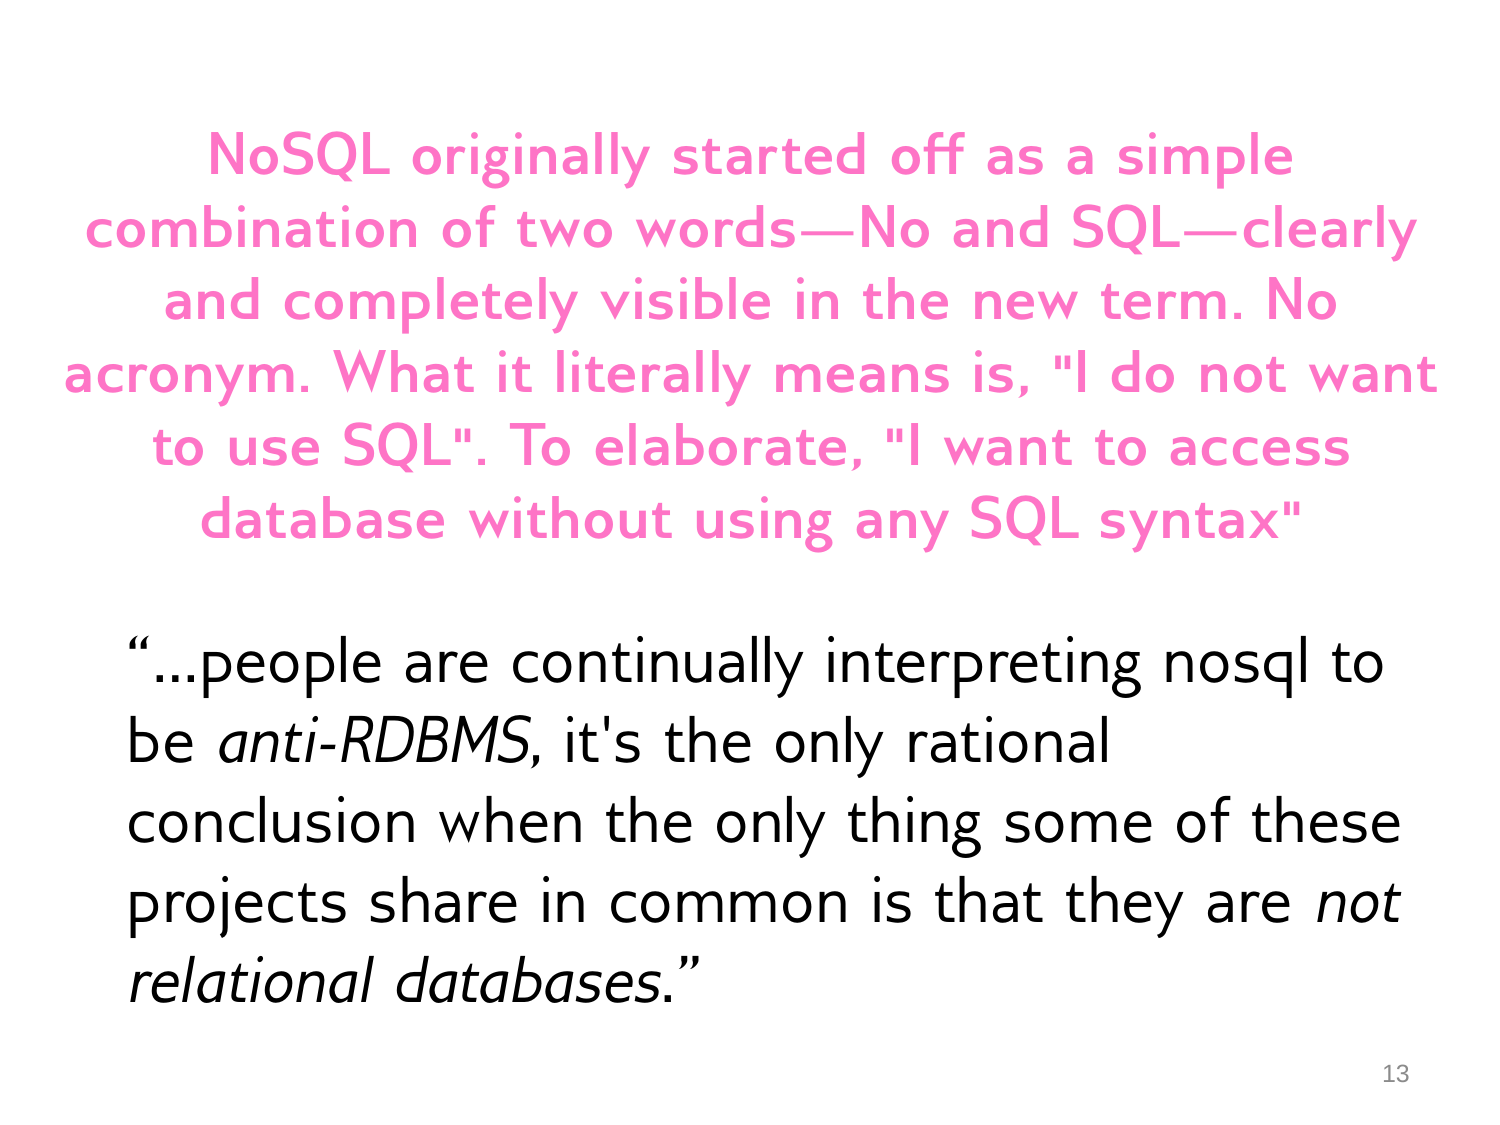

NoSQL originally started off as a simple combination of two words—No and SQL—clearly and completely visible in the new term. No acronym. What it literally means is, "I do not want to use SQL". To elaborate, "I want to access database without using any SQL syntax"

“…people are continually interpreting nosql to be anti-RDBMS, it's the only rational conclusion when the only thing some of these projects share in common is that they are not relational databases.”

13